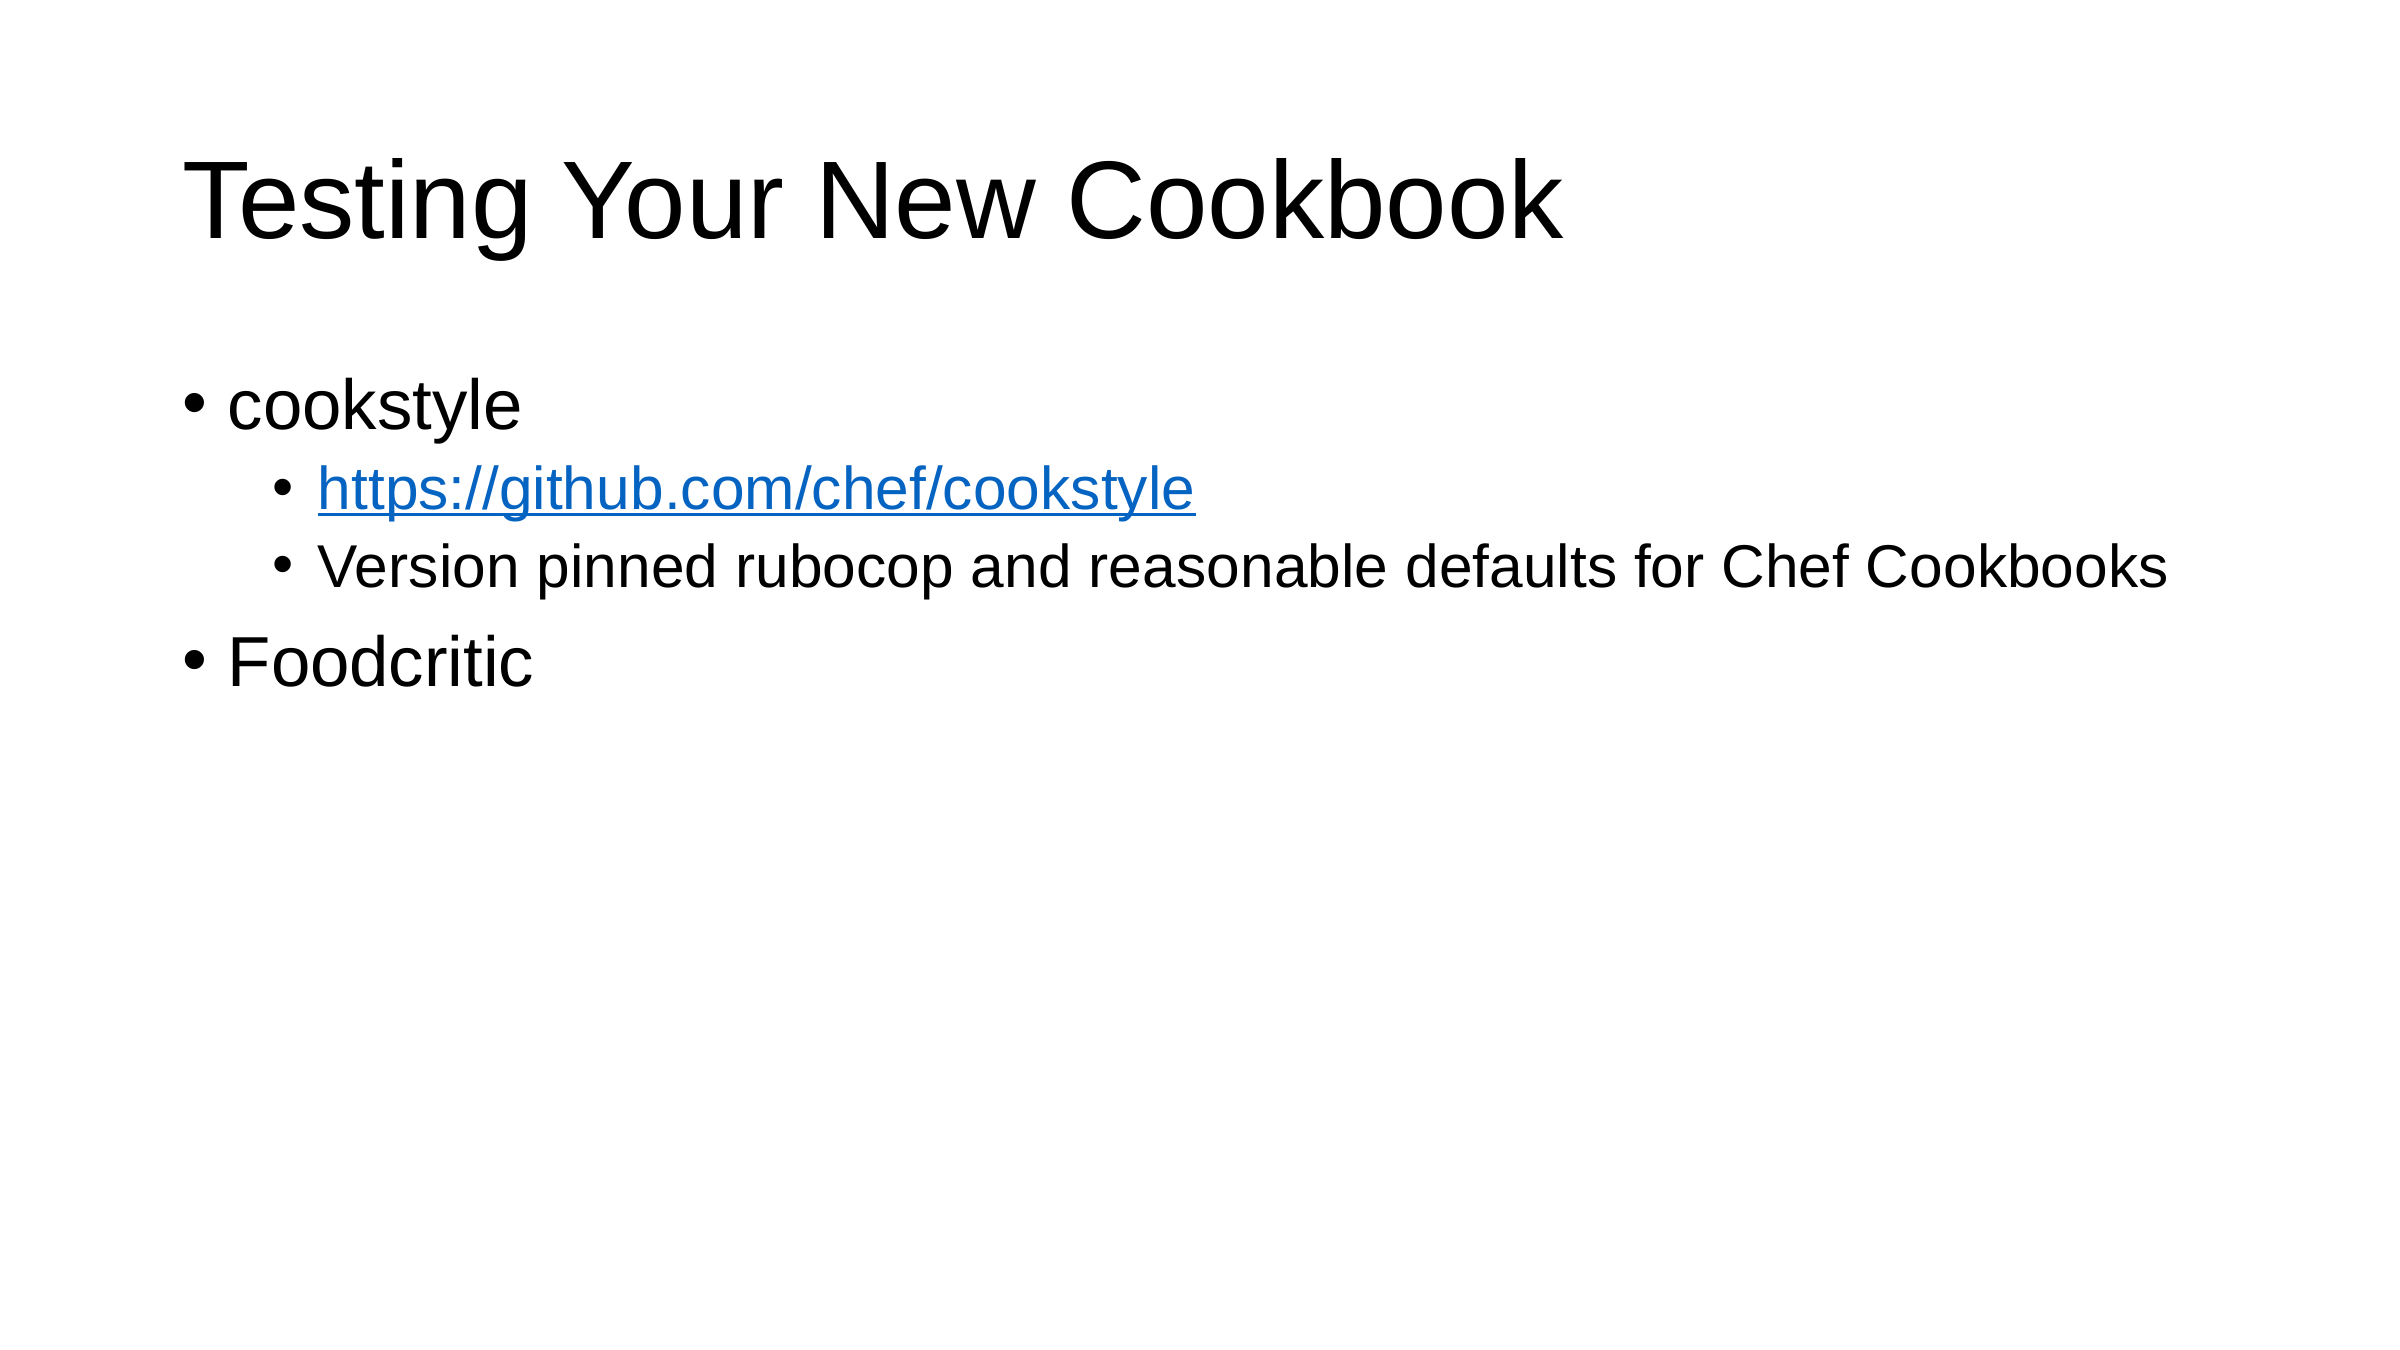

# Testing Your New Cookbook
cookstyle
https://github.com/chef/cookstyle
Version pinned rubocop and reasonable defaults for Chef Cookbooks
Foodcritic